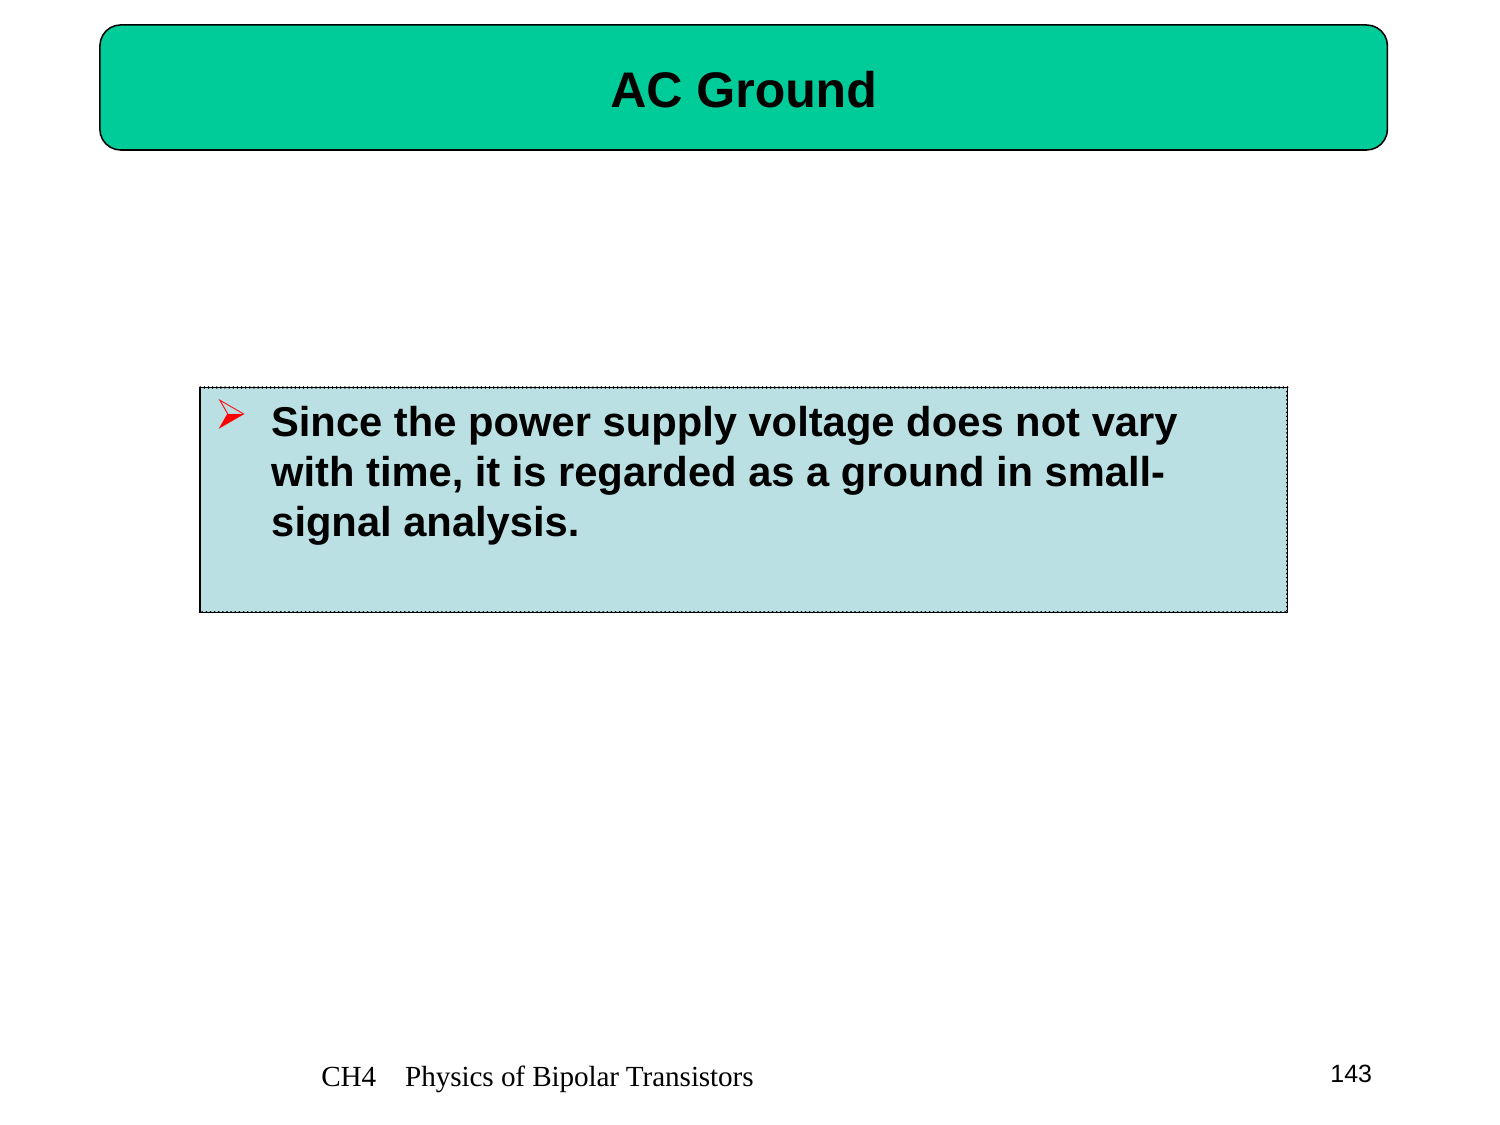

# AC Ground

Since the power supply voltage does not vary with time, it is regarded as a ground in small-signal analysis.

CH4    Physics of Bipolar Transistors
143